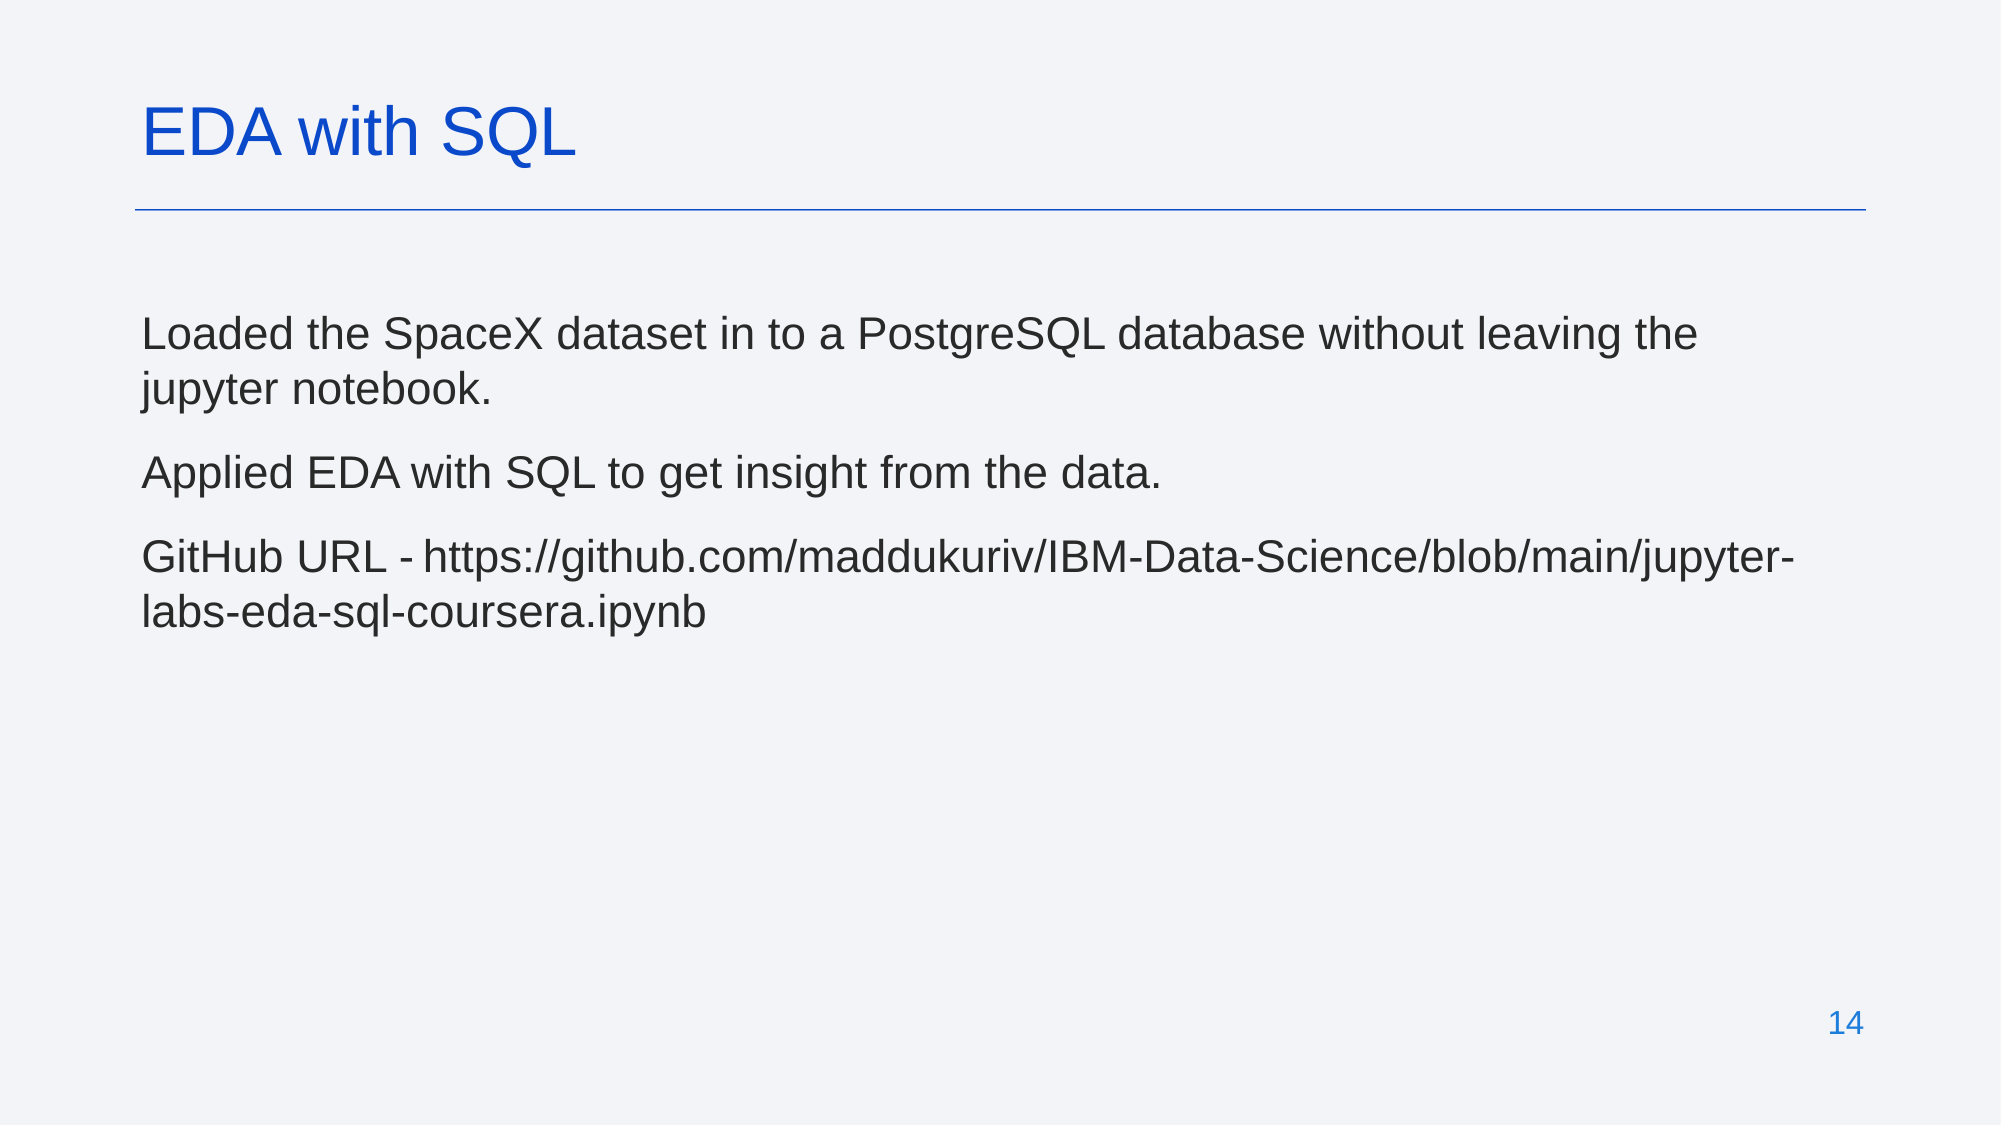

EDA with SQL
Loaded the SpaceX dataset in to a PostgreSQL database without leaving the jupyter notebook.
Applied EDA with SQL to get insight from the data.
GitHub URL - https://github.com/maddukuriv/IBM-Data-Science/blob/main/jupyter-labs-eda-sql-coursera.ipynb
14